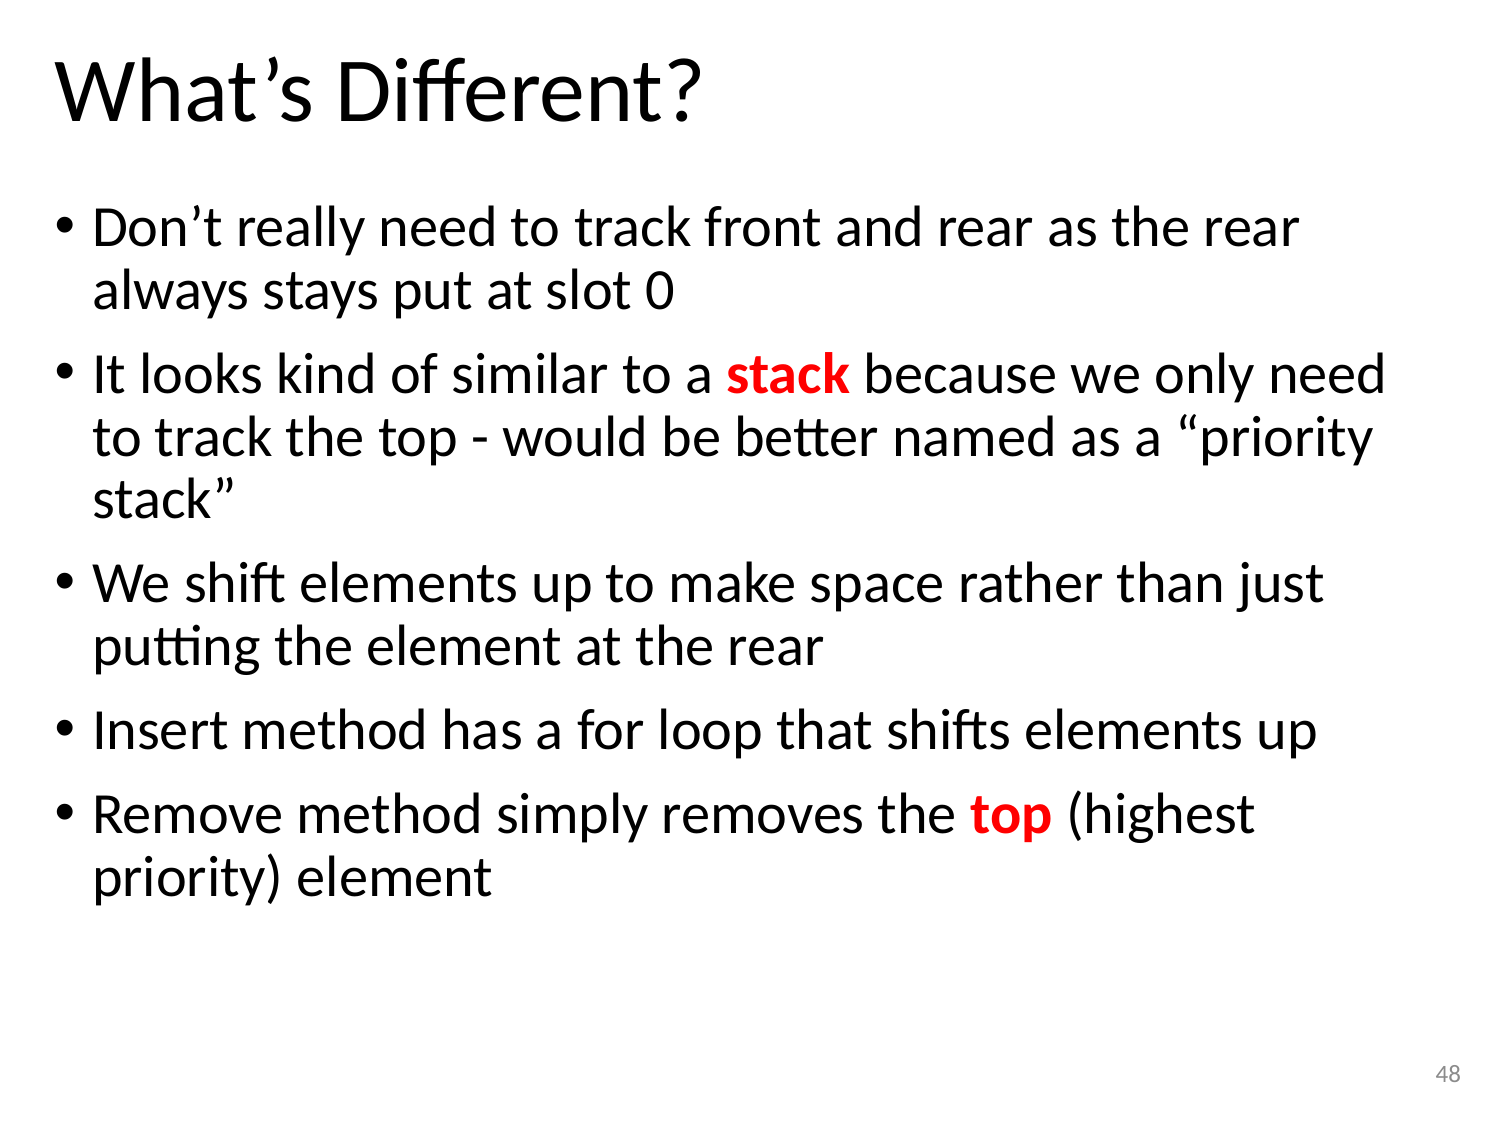

# What’s Different?
Don’t really need to track front and rear as the rear always stays put at slot 0
It looks kind of similar to a stack because we only need to track the top - would be better named as a “priority stack”
We shift elements up to make space rather than just putting the element at the rear
Insert method has a for loop that shifts elements up
Remove method simply removes the top (highest priority) element

48